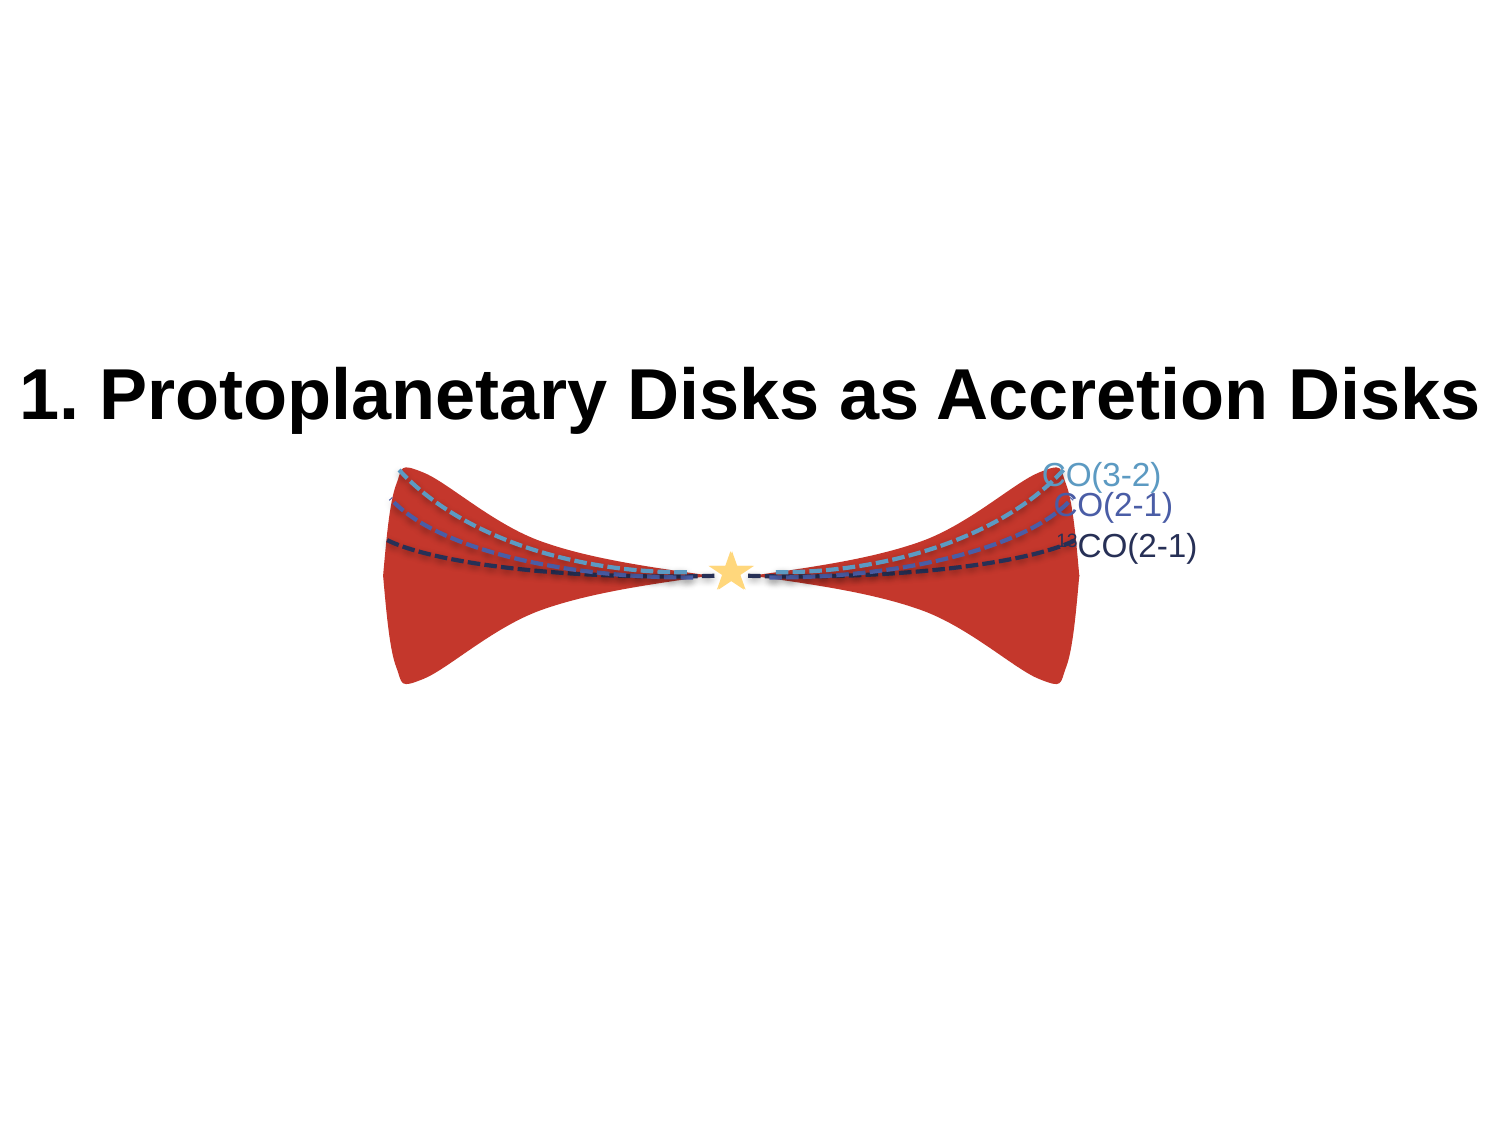

CO(3-2)

CO(2-1)
13CO(2-1)

# 1. Protoplanetary Disks as Accretion Disks